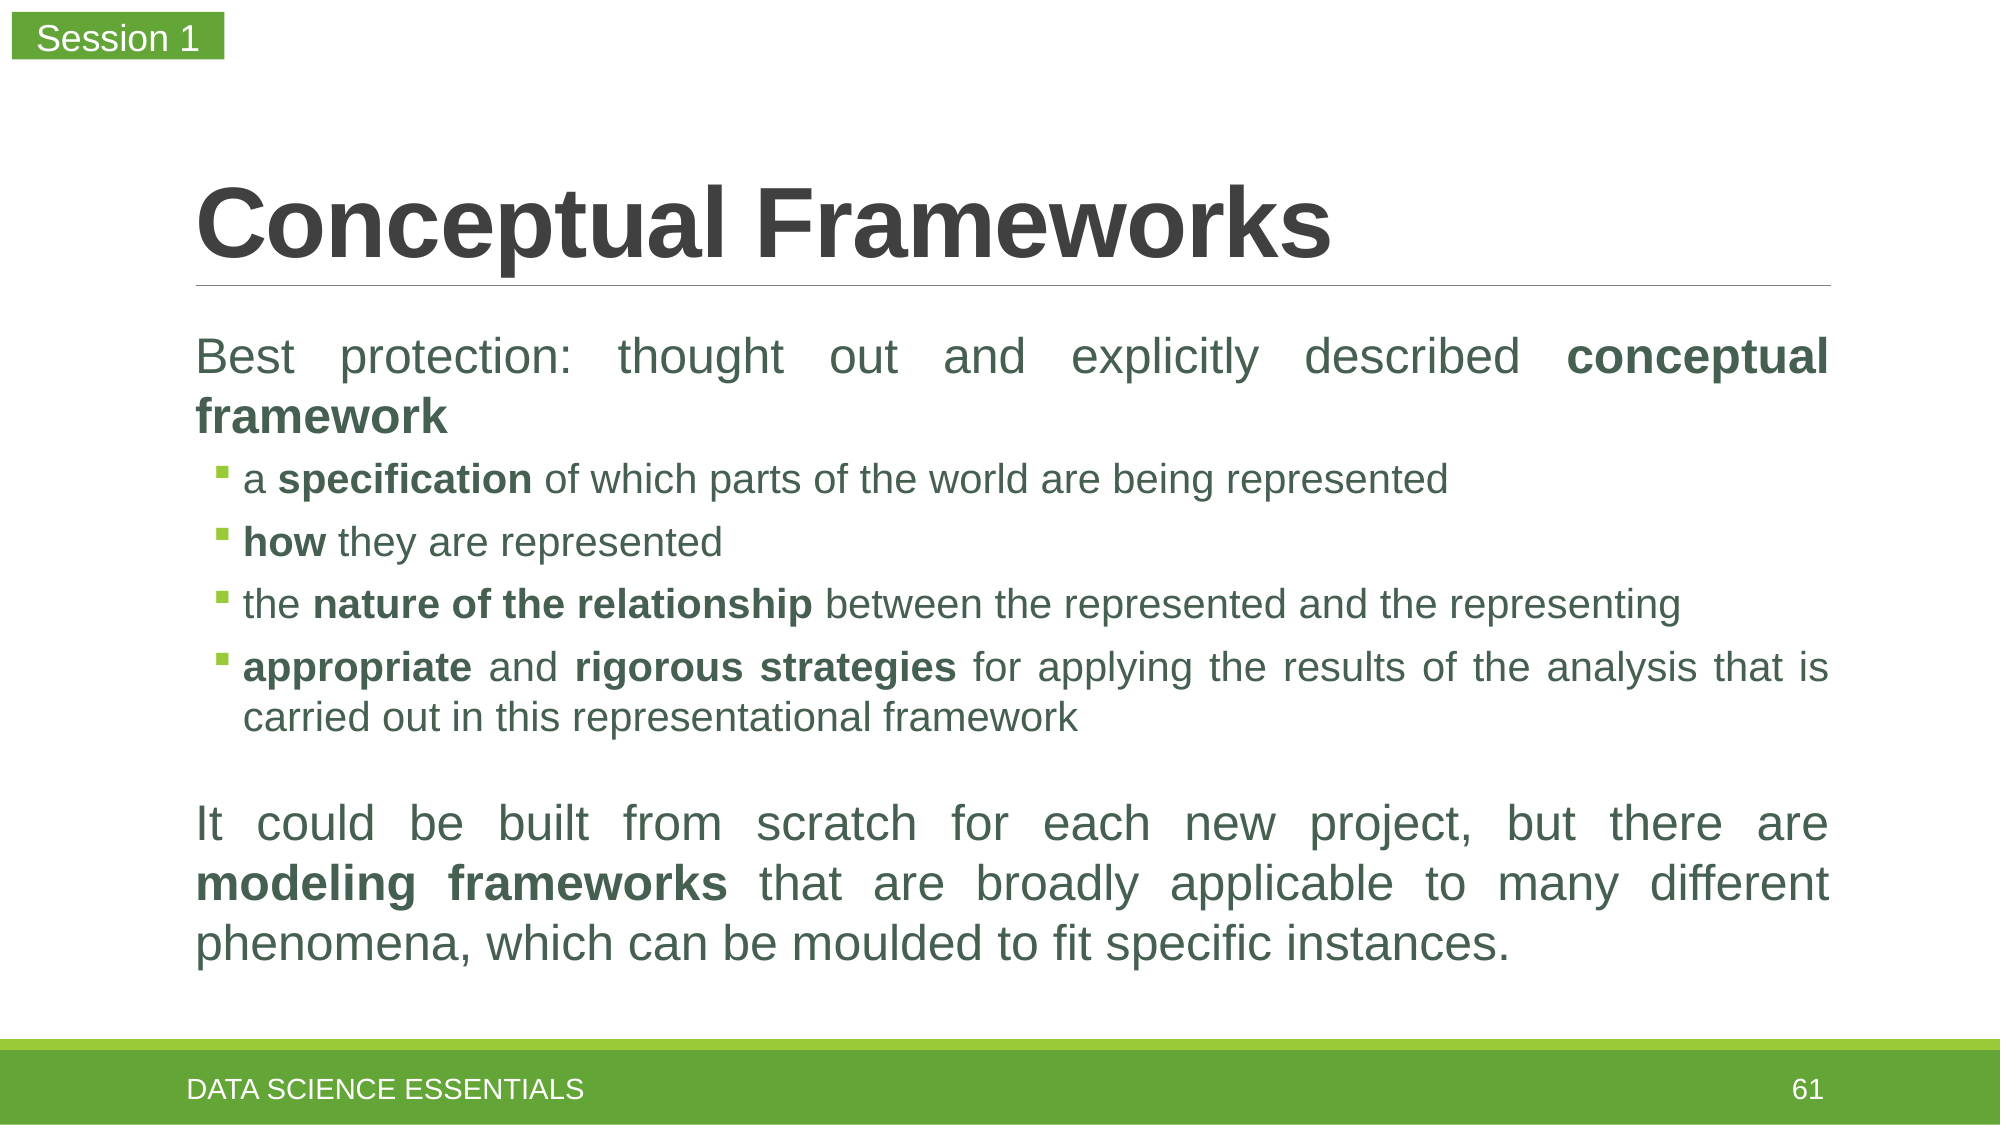

Session 1
# Conceptual Frameworks
Best protection: thought out and explicitly described conceptual framework
a specification of which parts of the world are being represented
how they are represented
the nature of the relationship between the represented and the representing
appropriate and rigorous strategies for applying the results of the analysis that is carried out in this representational framework
It could be built from scratch for each new project, but there are modeling frameworks that are broadly applicable to many different phenomena, which can be moulded to fit specific instances.
DATA SCIENCE ESSENTIALS
61